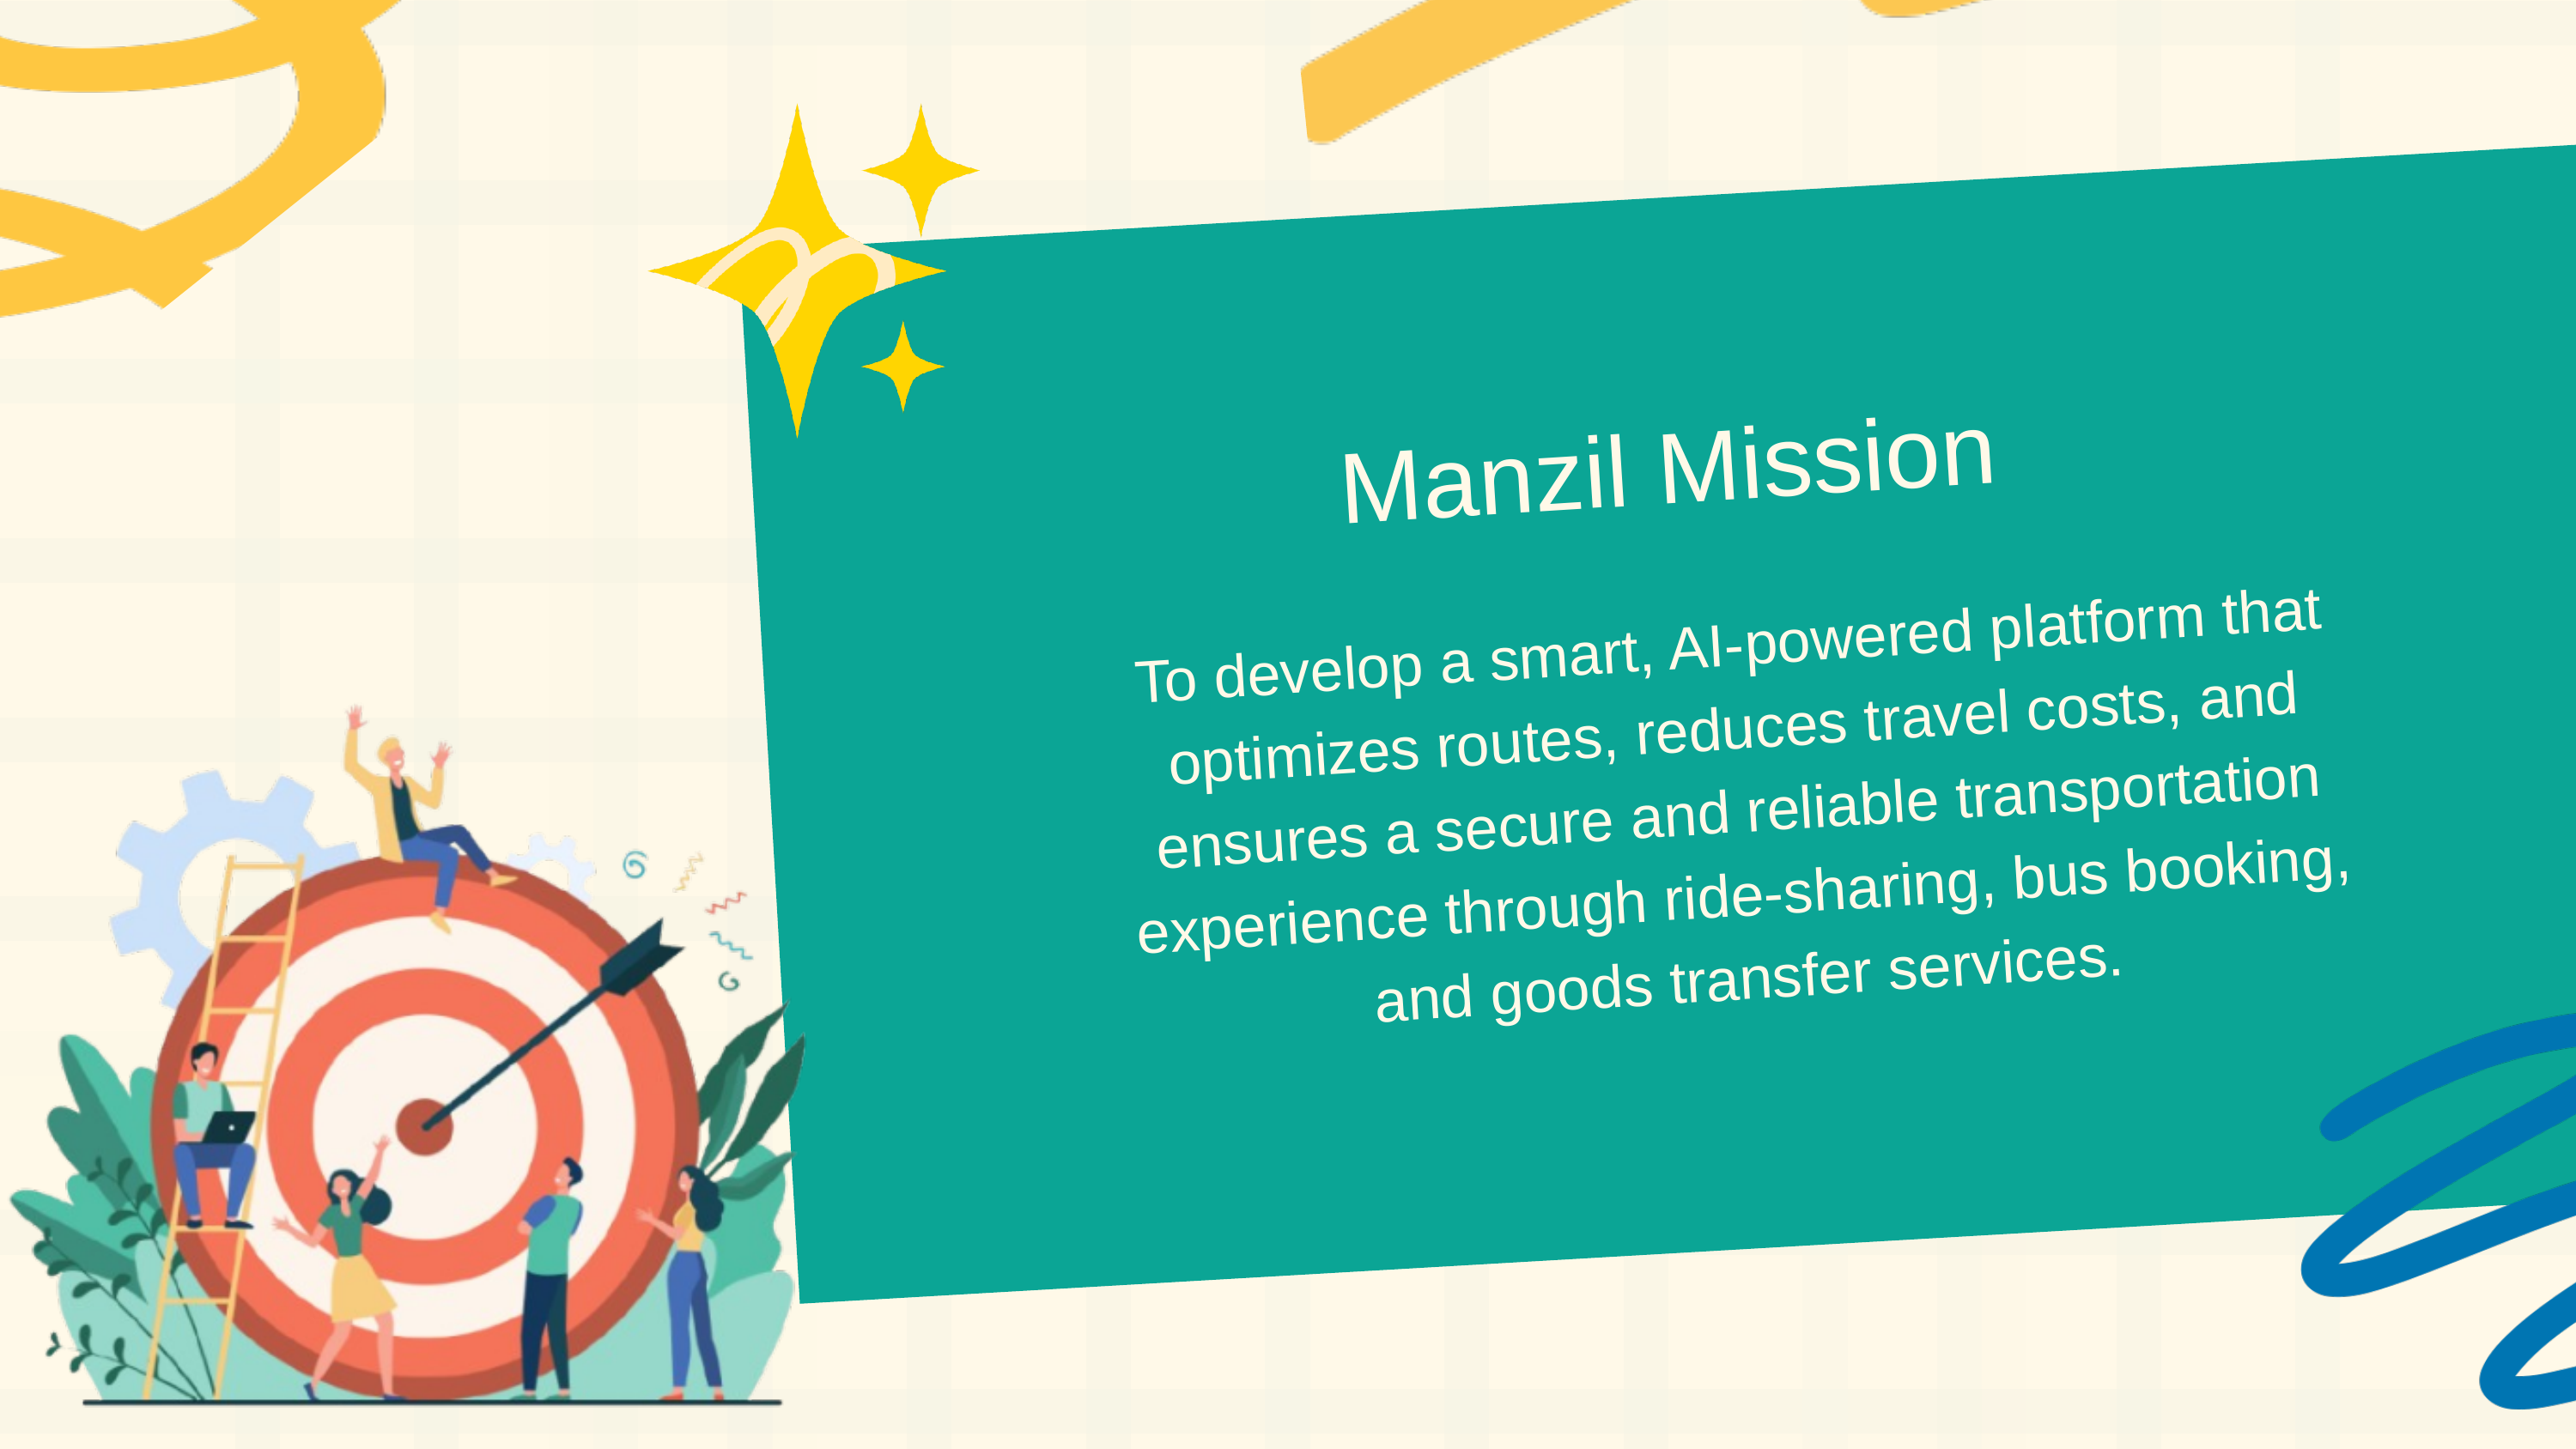

Manzil Mission
To develop a smart, AI-powered platform that optimizes routes, reduces travel costs, and ensures a secure and reliable transportation experience through ride-sharing, bus booking, and goods transfer services.